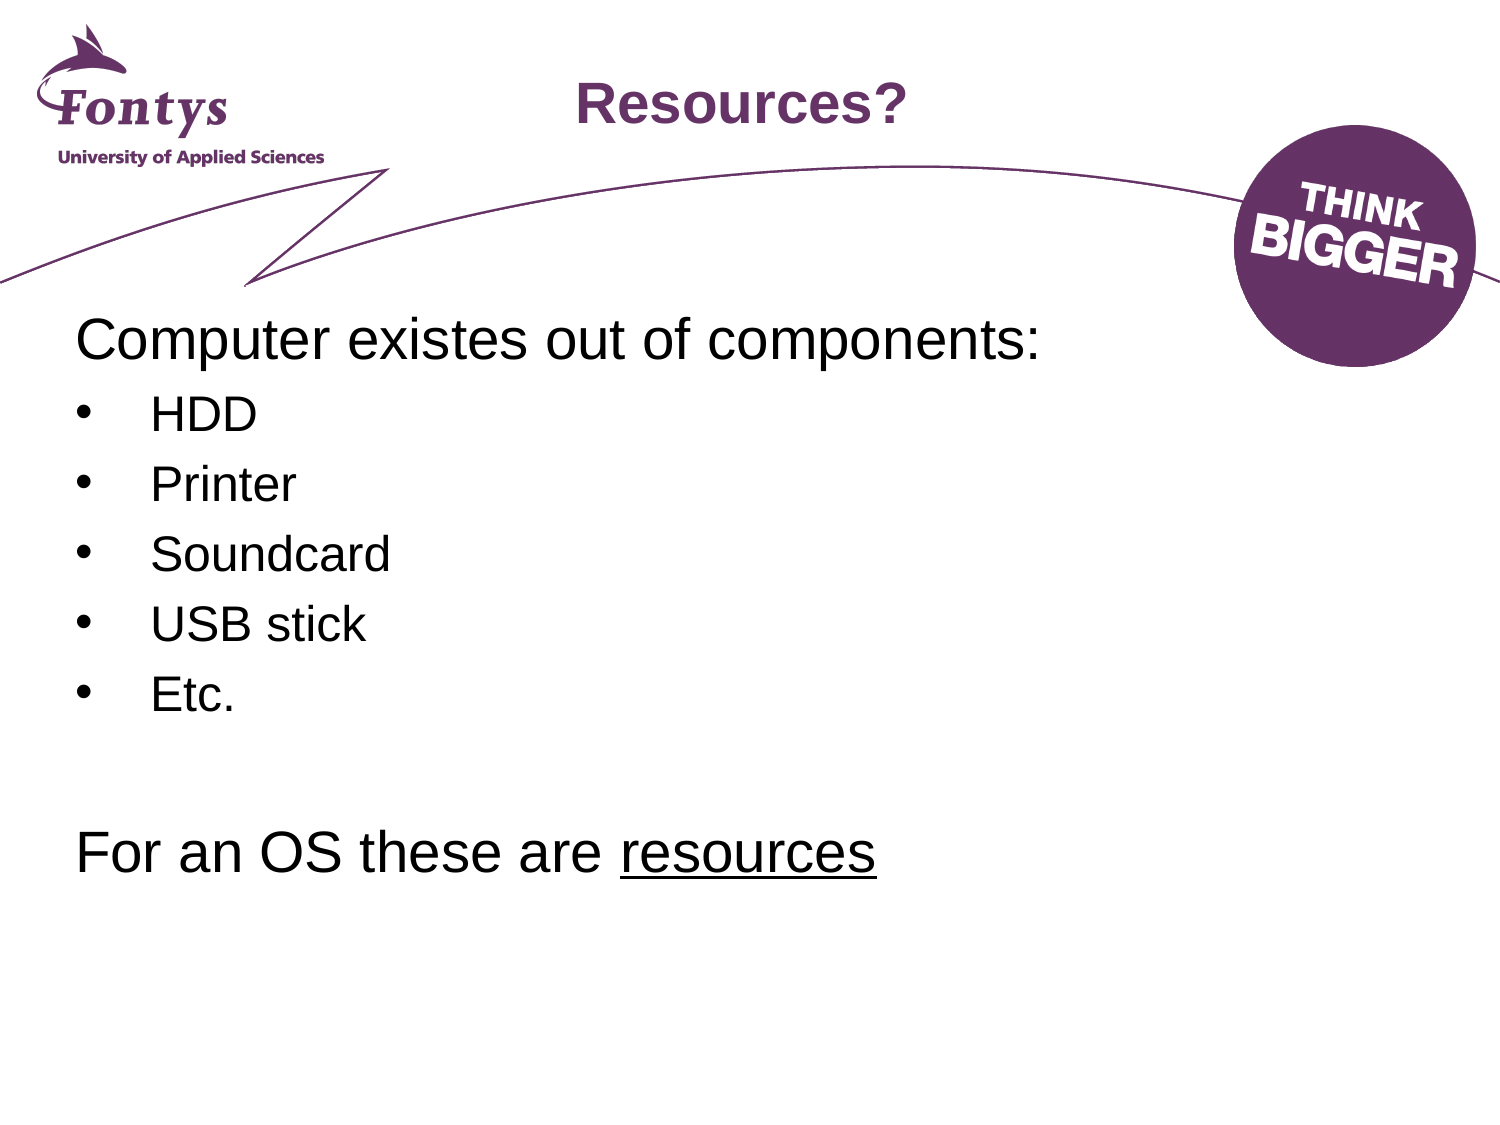

# Resources?
Computer existes out of components:
HDD
Printer
Soundcard
USB stick
Etc.

For an OS these are resources